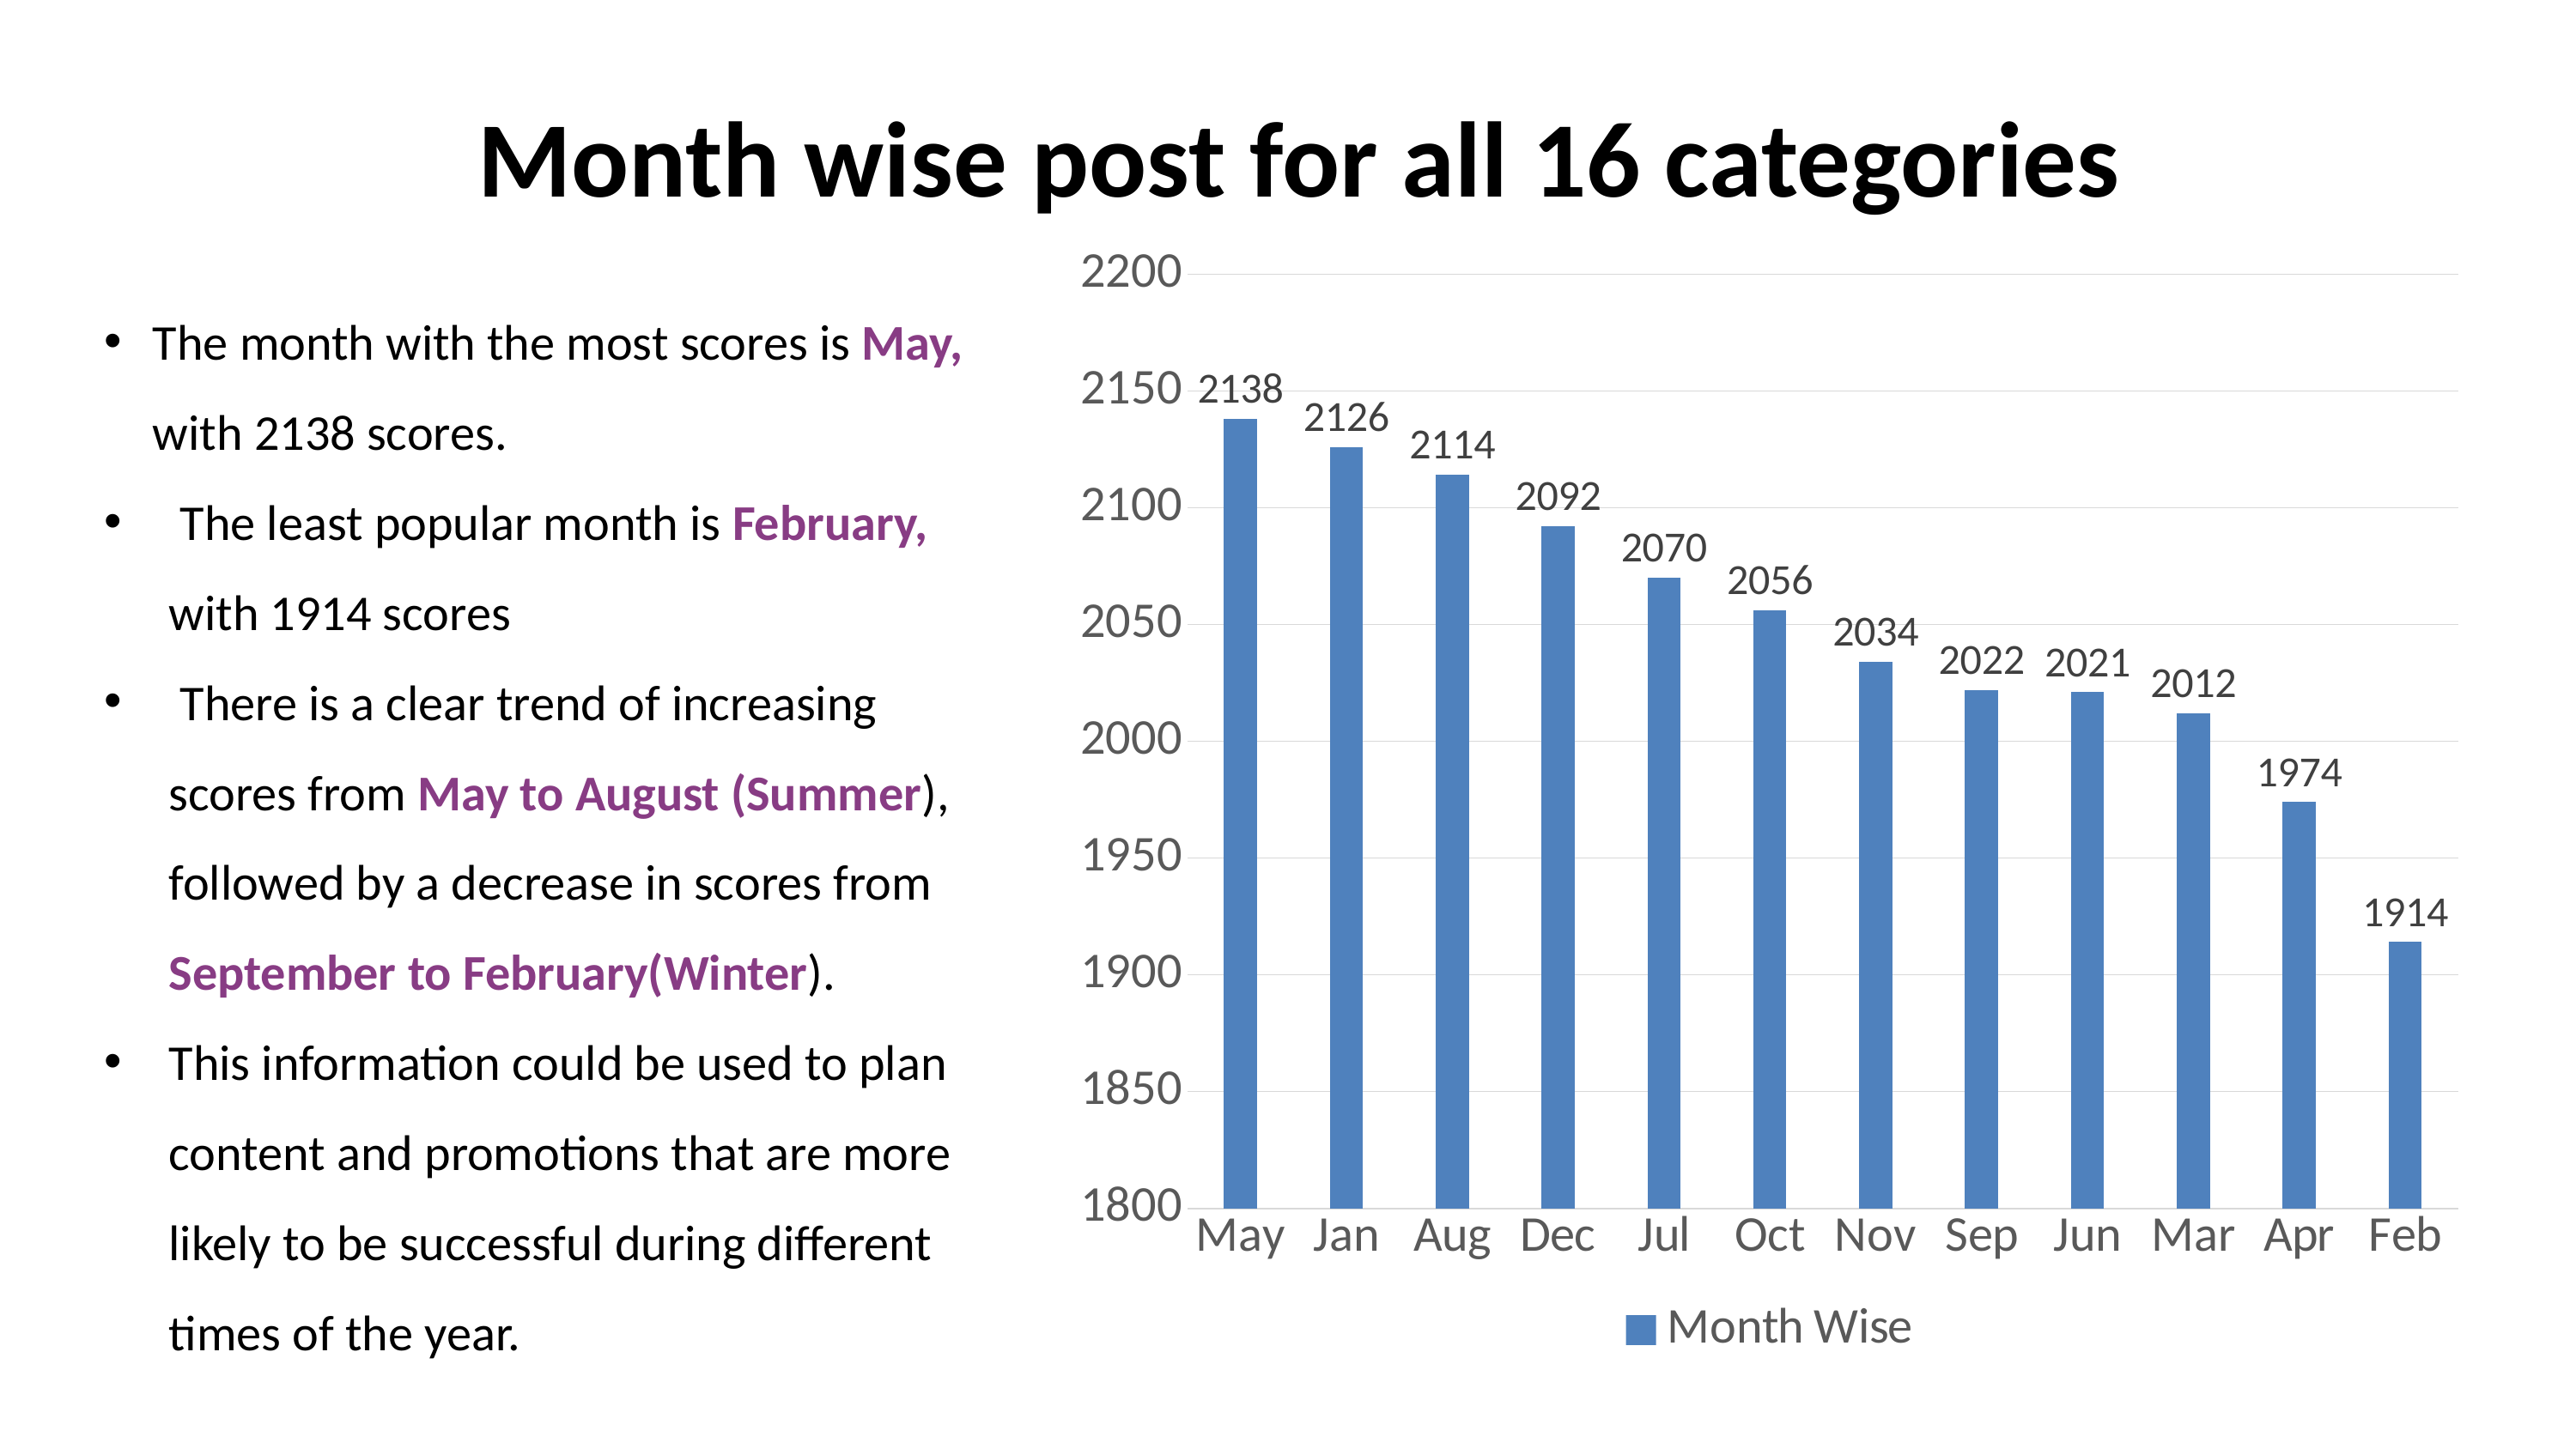

Month wise post for all 16 categories

### Chart

| Category | Month Wise |
|---|---|
| May | 2138.0 |
| Jan | 2126.0 |
| Aug | 2114.0 |
| Dec | 2092.0 |
| Jul | 2070.0 |
| Oct | 2056.0 |
| Nov | 2034.0 |
| Sep | 2022.0 |
| Jun | 2021.0 |
| Mar | 2012.0 |
| Apr | 1974.0 |
| Feb | 1914.0 |
The month with the most scores is May, with 2138 scores.
 The least popular month is February, with 1914 scores
 There is a clear trend of increasing scores from May to August (Summer), followed by a decrease in scores from September to February(Winter).
This information could be used to plan content and promotions that are more likely to be successful during different times of the year.